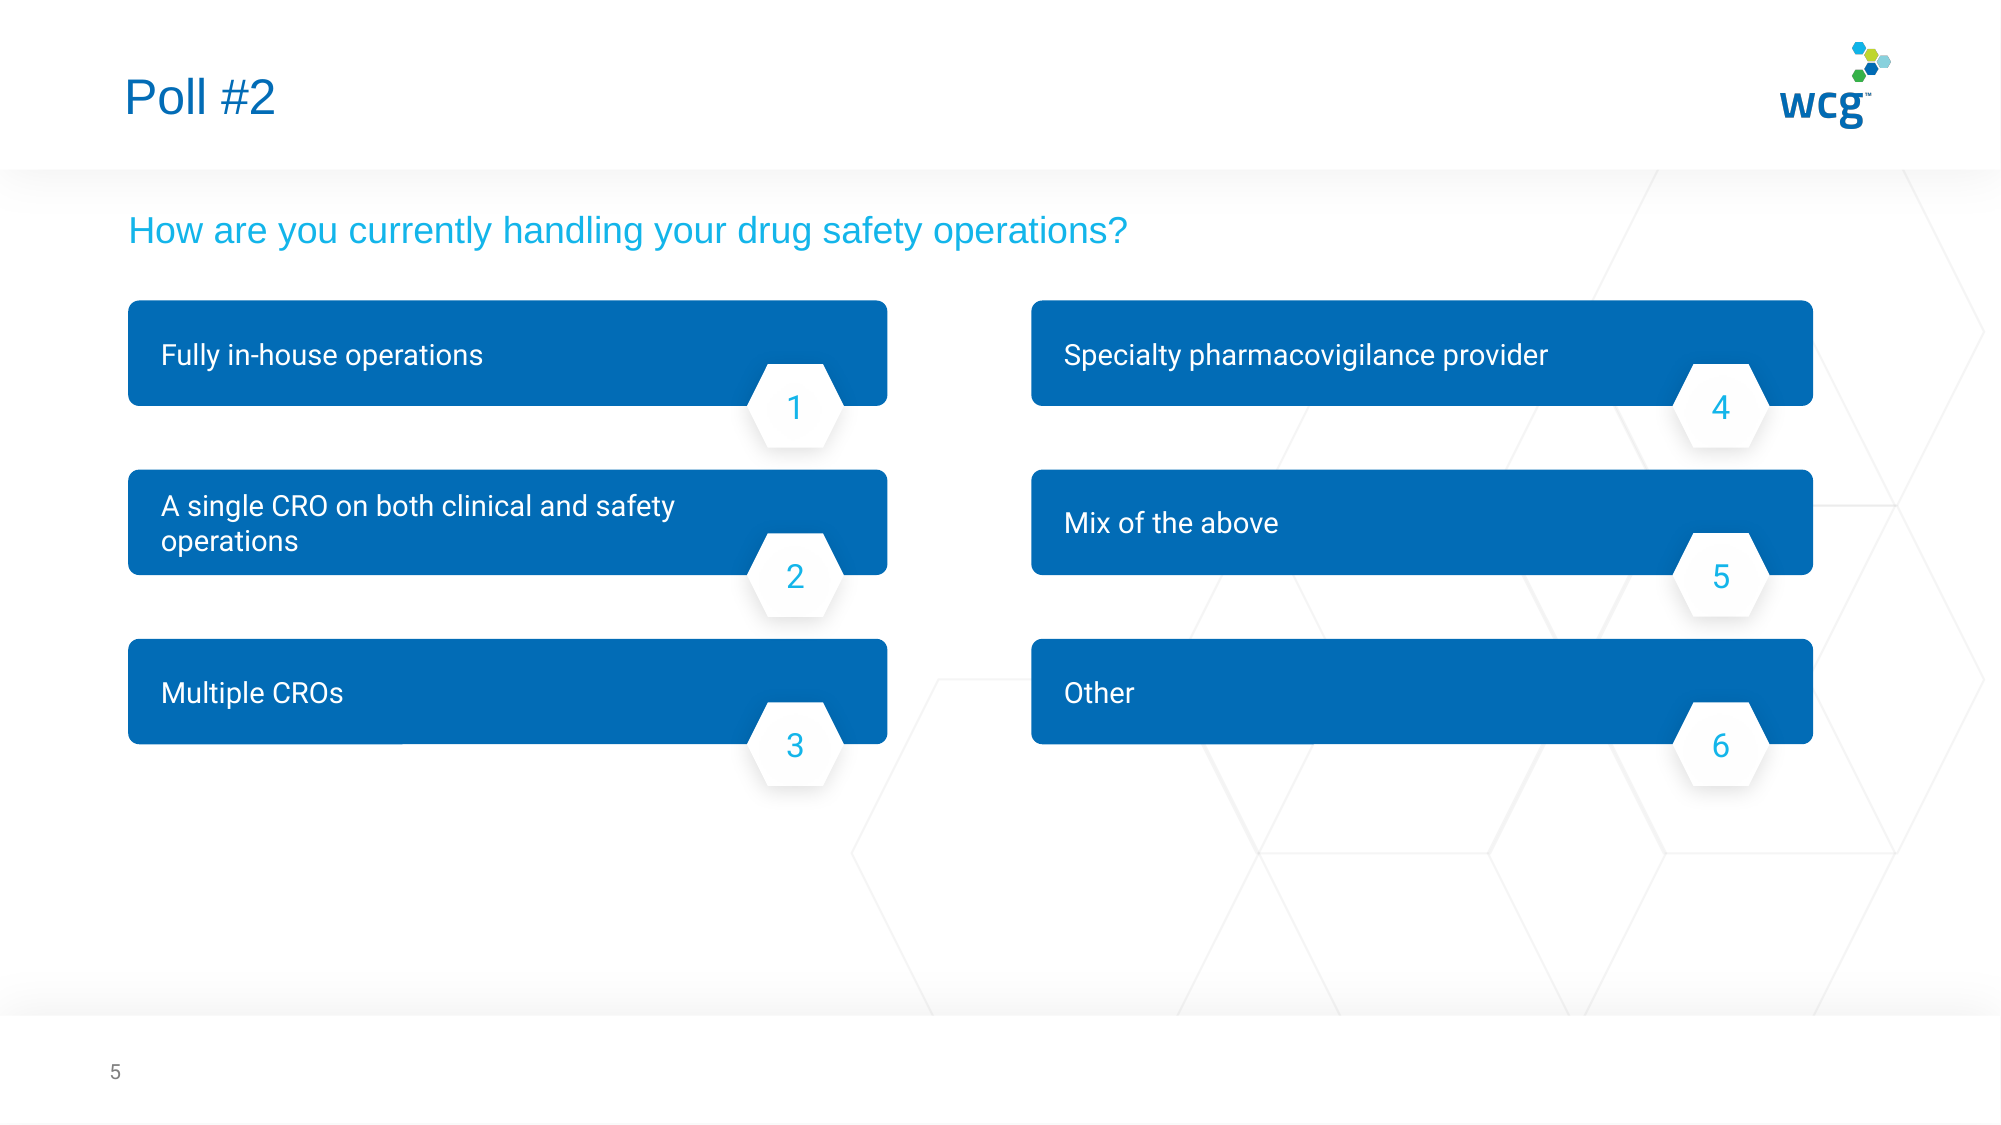

Poll #2
How are you currently handling your drug safety operations?
Fully in-house operations
Specialty pharmacovigilance provider

1

4
A single CRO on both clinical and safety
operations
Mix of the above

5

2
Multiple CROs
Other

3

6
5